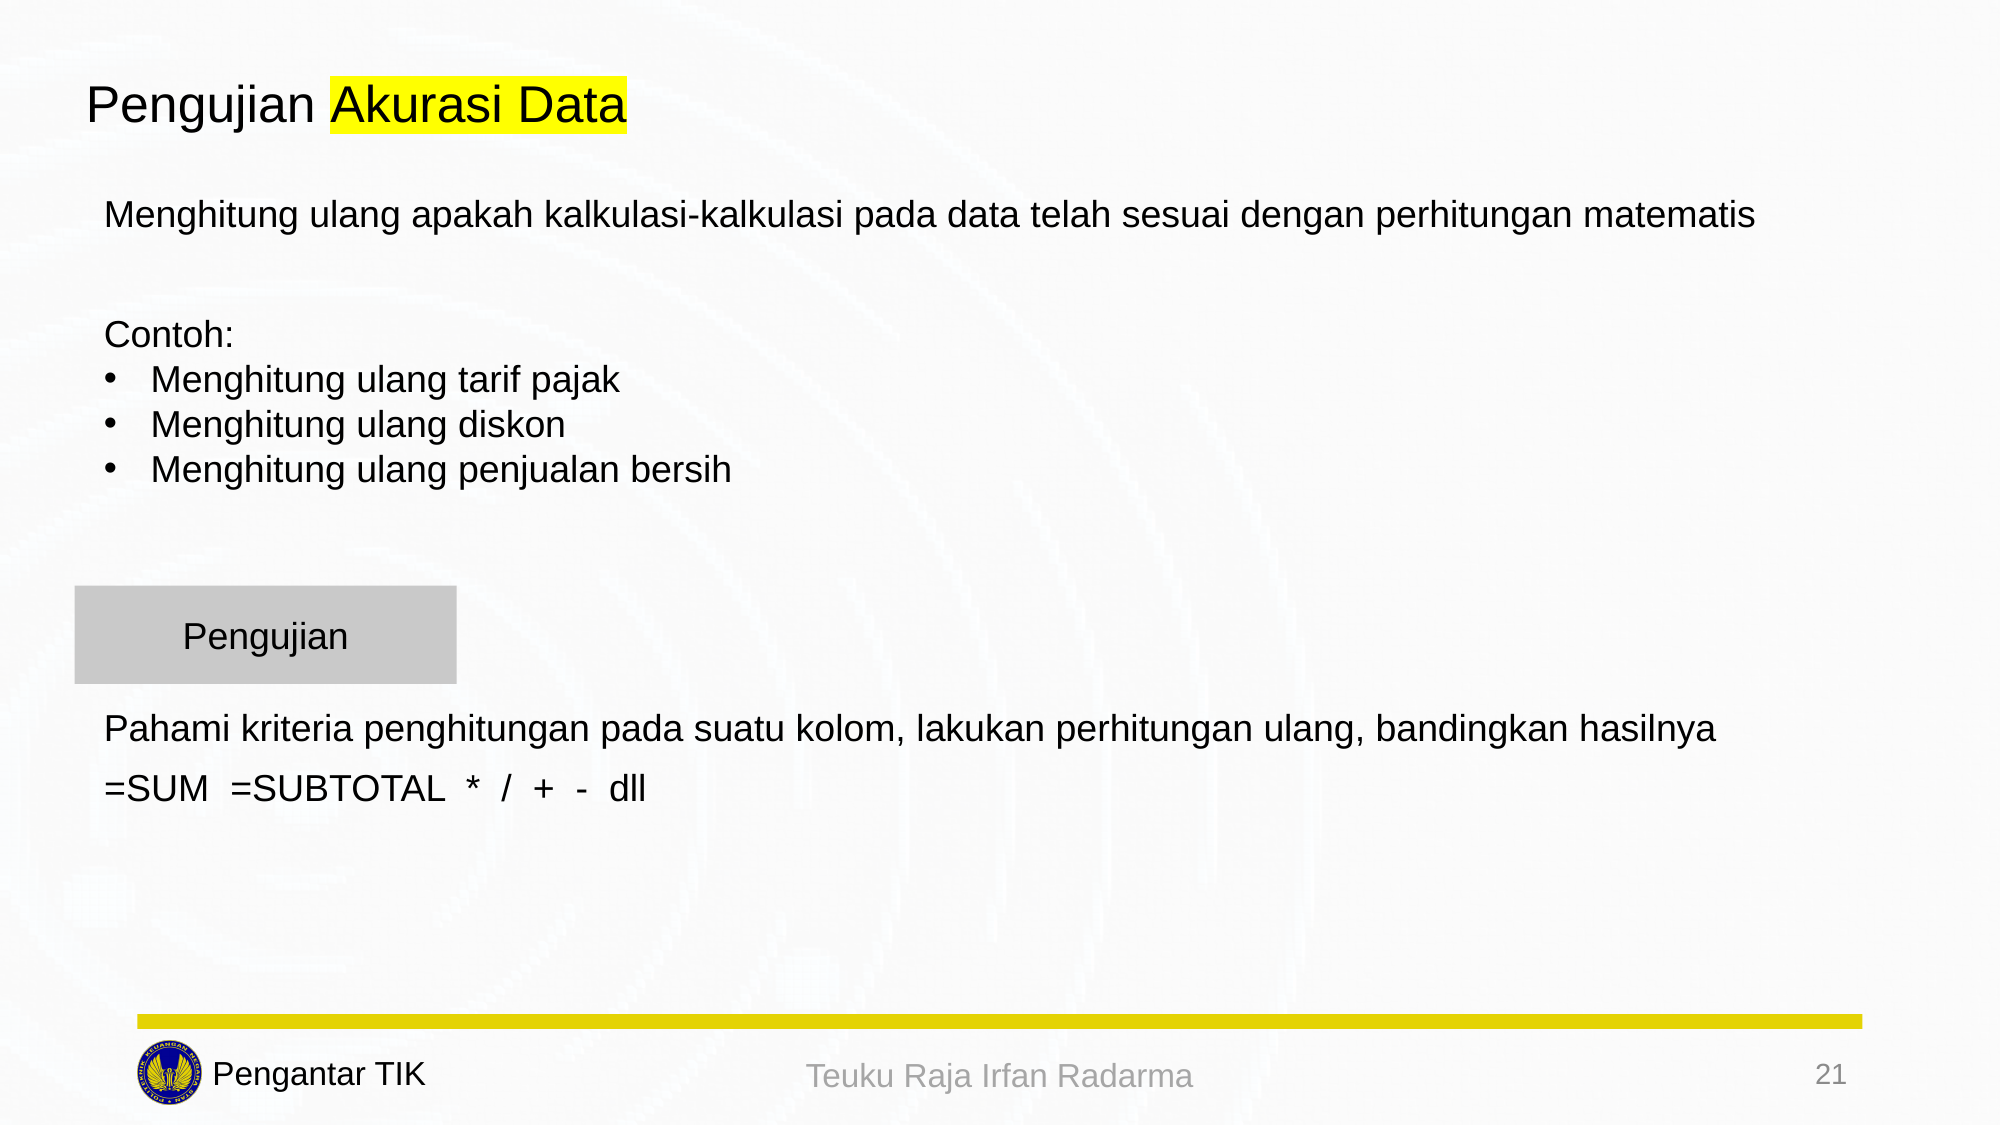

# Pengujian Akurasi Data
Menghitung ulang apakah kalkulasi-kalkulasi pada data telah sesuai dengan perhitungan matematis
Contoh:
Menghitung ulang tarif pajak
Menghitung ulang diskon
Menghitung ulang penjualan bersih
Pengujian
Pahami kriteria penghitungan pada suatu kolom, lakukan perhitungan ulang, bandingkan hasilnya
=SUM  =SUBTOTAL  *  /  +  -  dll
21